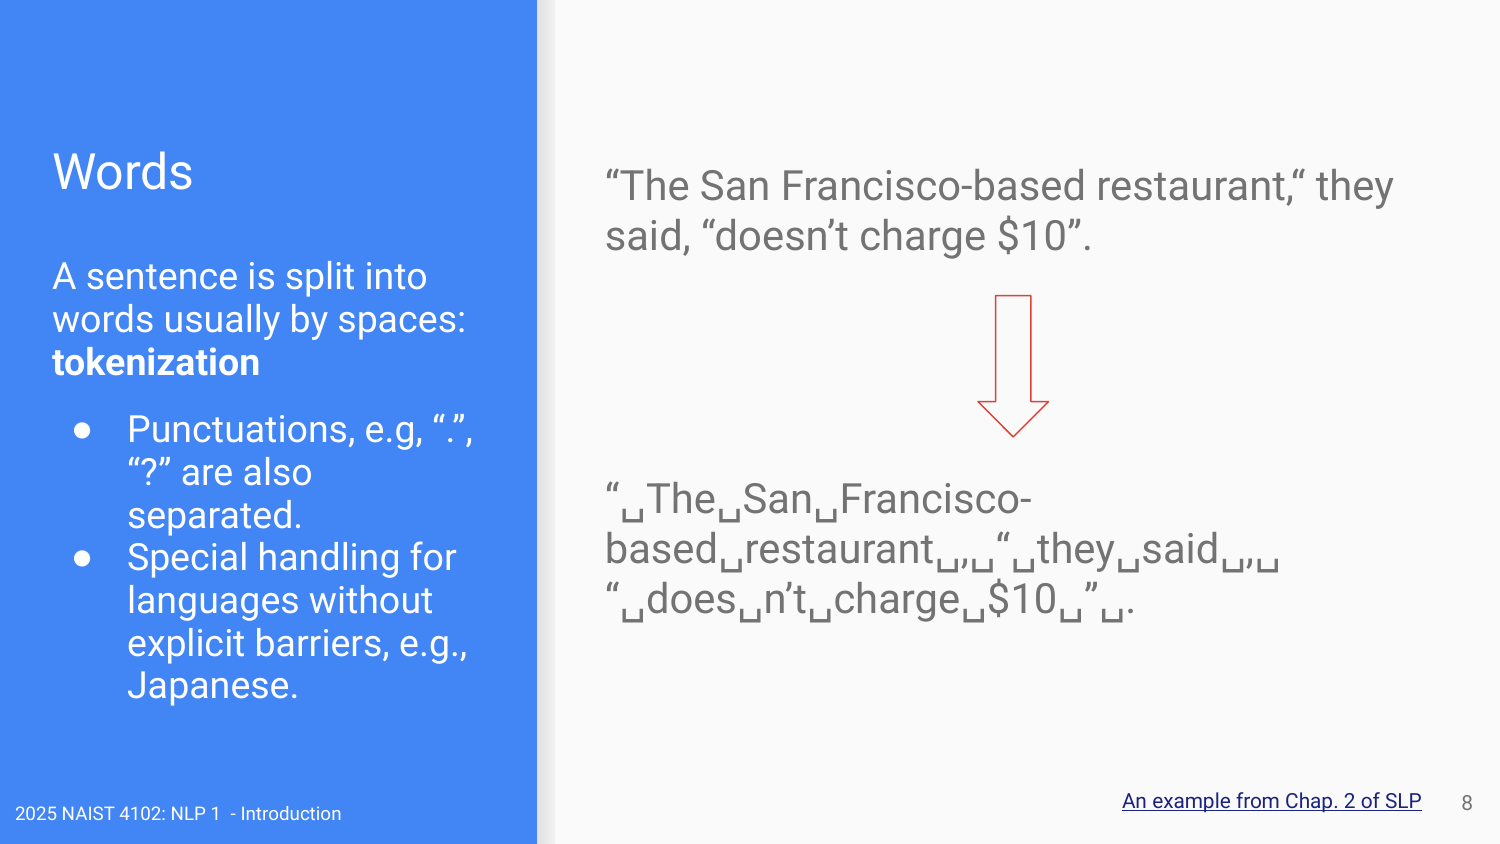

# Words
“The San Francisco-based restaurant,“ they said, “doesn’t charge $10”.
A sentence is split into words usually by spaces: tokenization
Punctuations, e.g, “.”, “?” are also separated.
Special handling for languages without explicit barriers, e.g., Japanese.

“␣The␣San␣Francisco-based␣restaurant␣,␣“␣they␣said␣,␣ “␣does␣n’t␣charge␣$10␣”␣.
8
An example from Chap. 2 of SLP